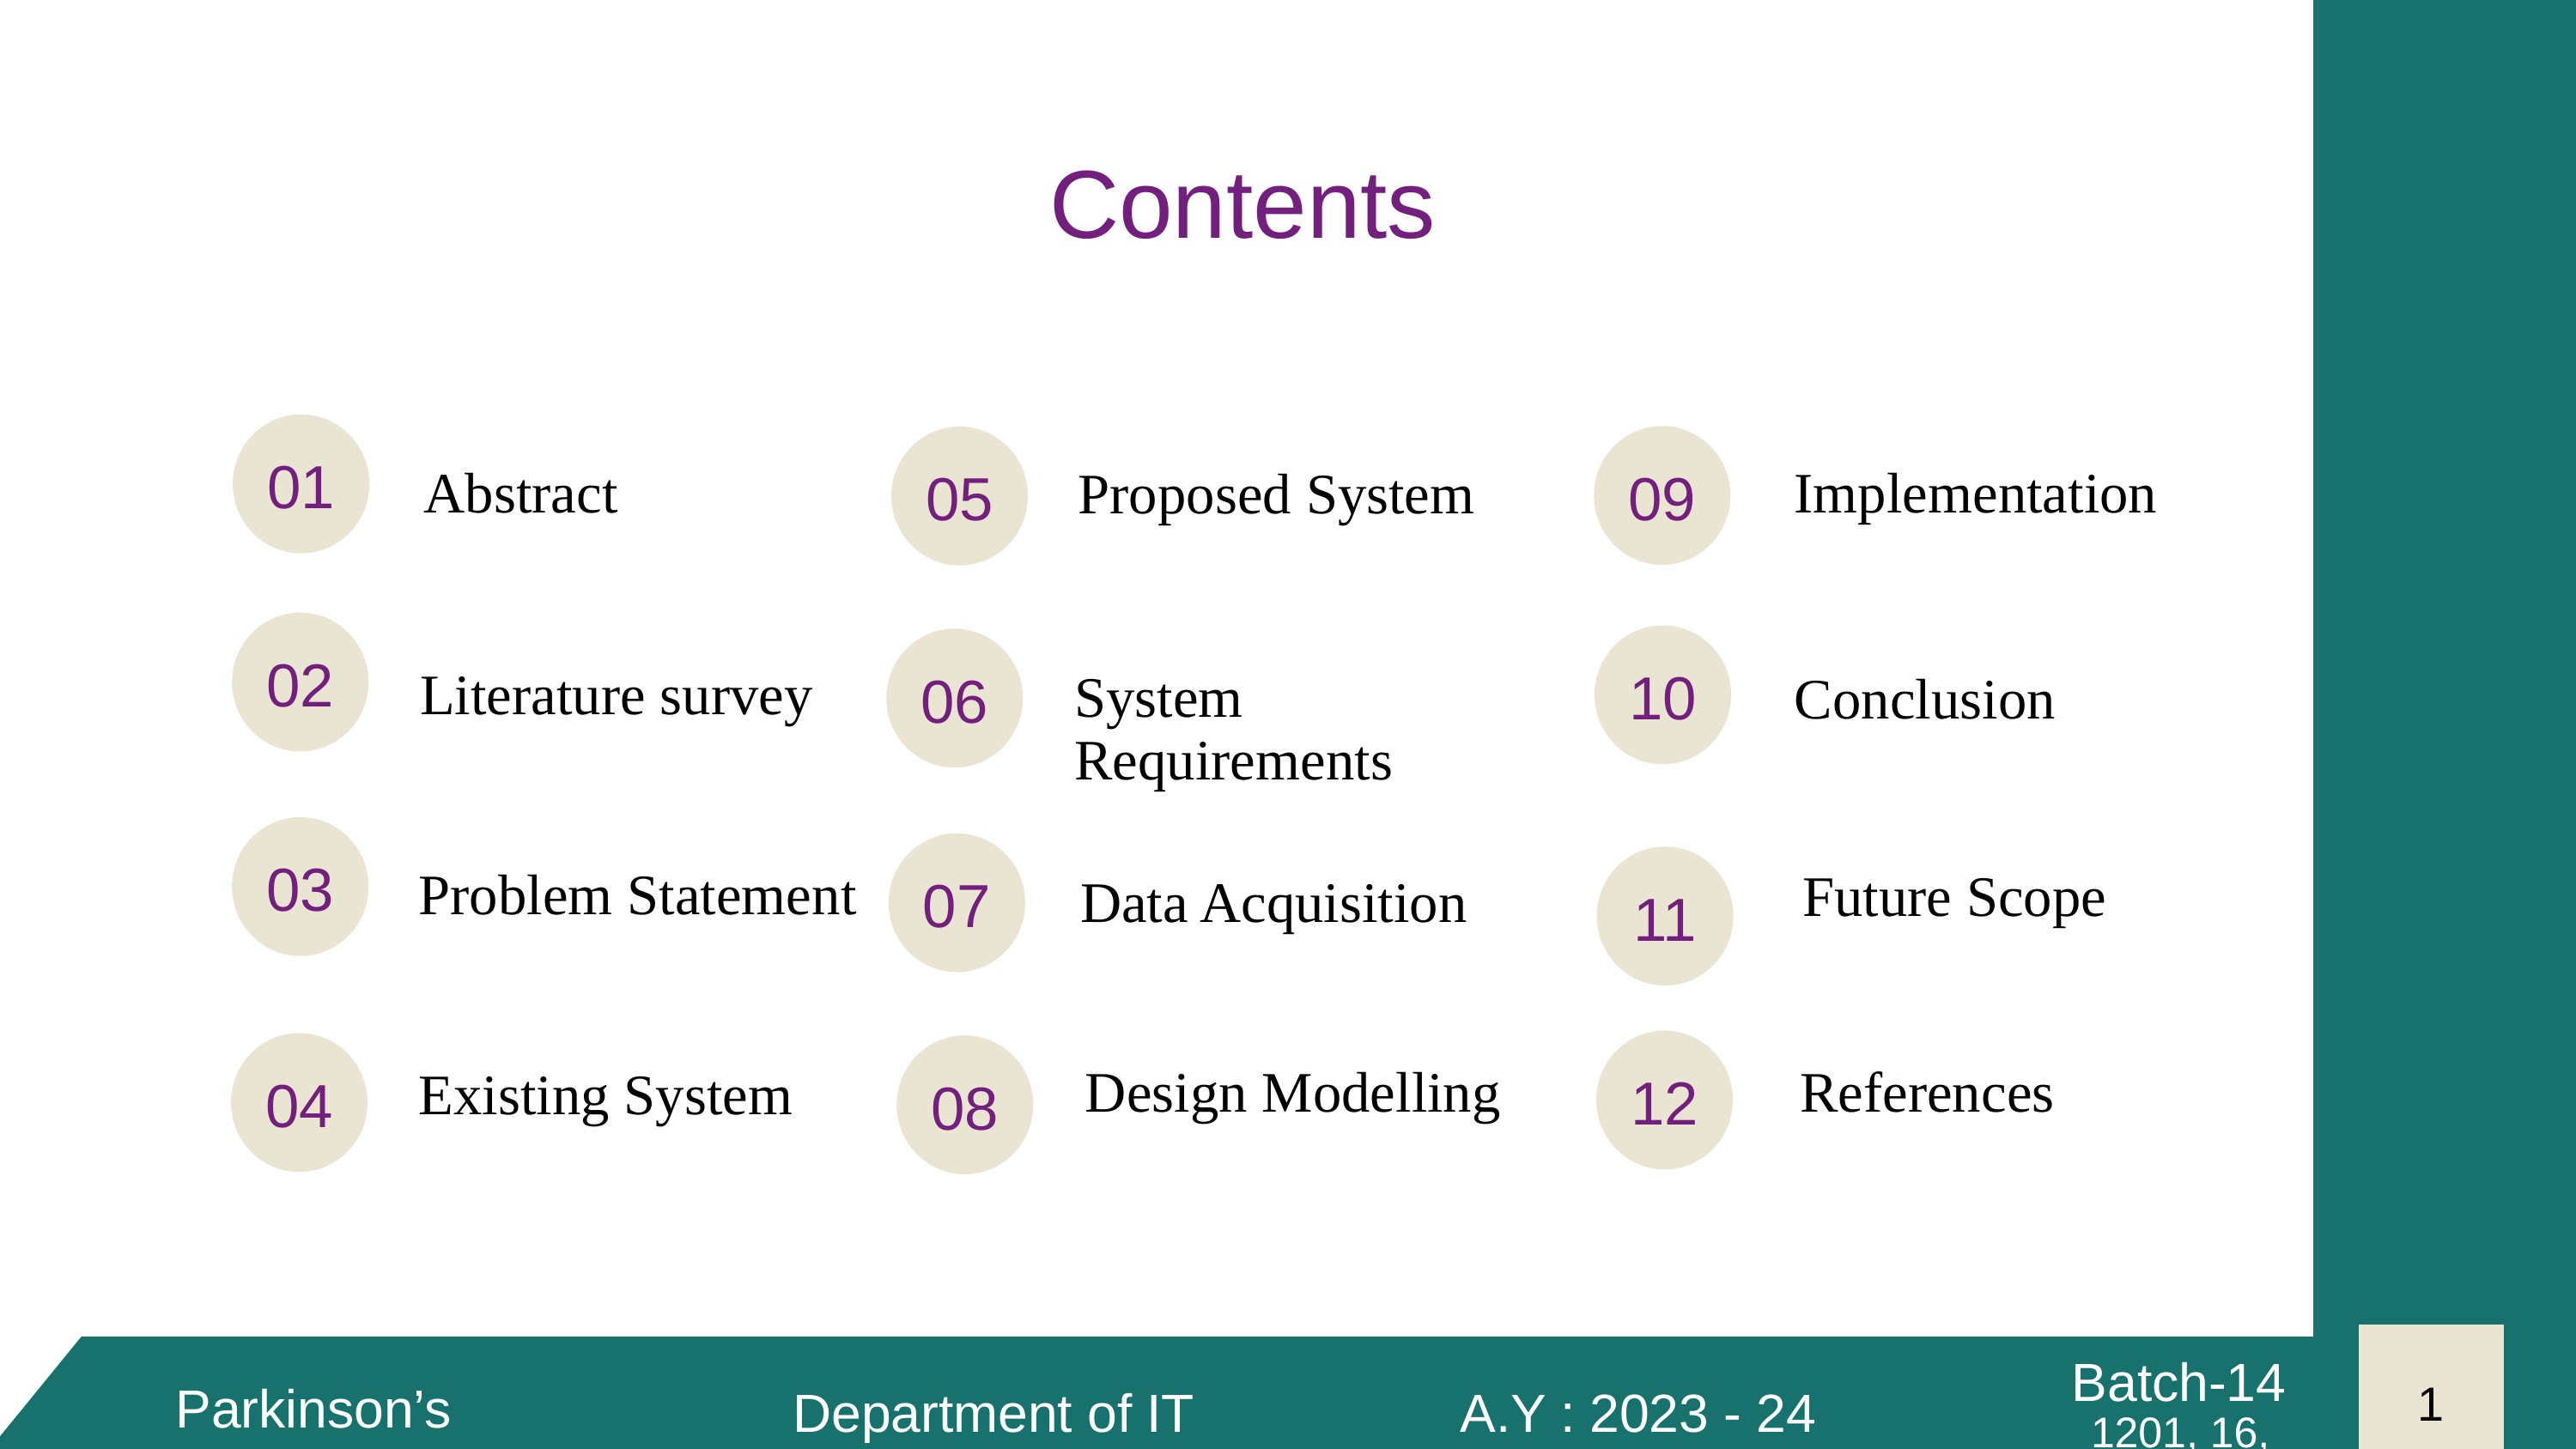

Contents

01

09

05
Abstract
Implementation
Proposed System

02

10

06
Literature survey
System Requirements
Conclusion

03

07

11
Problem Statement
Future Scope
Data Acquisition

12

04

08
References
Design Modelling
Existing System

Batch-14

1
Batch -14
1
Batch-14
Parkinson’s disease
2
A.Y : 2023 - 24
Department of IT
PD Detection
1201, 16, 22